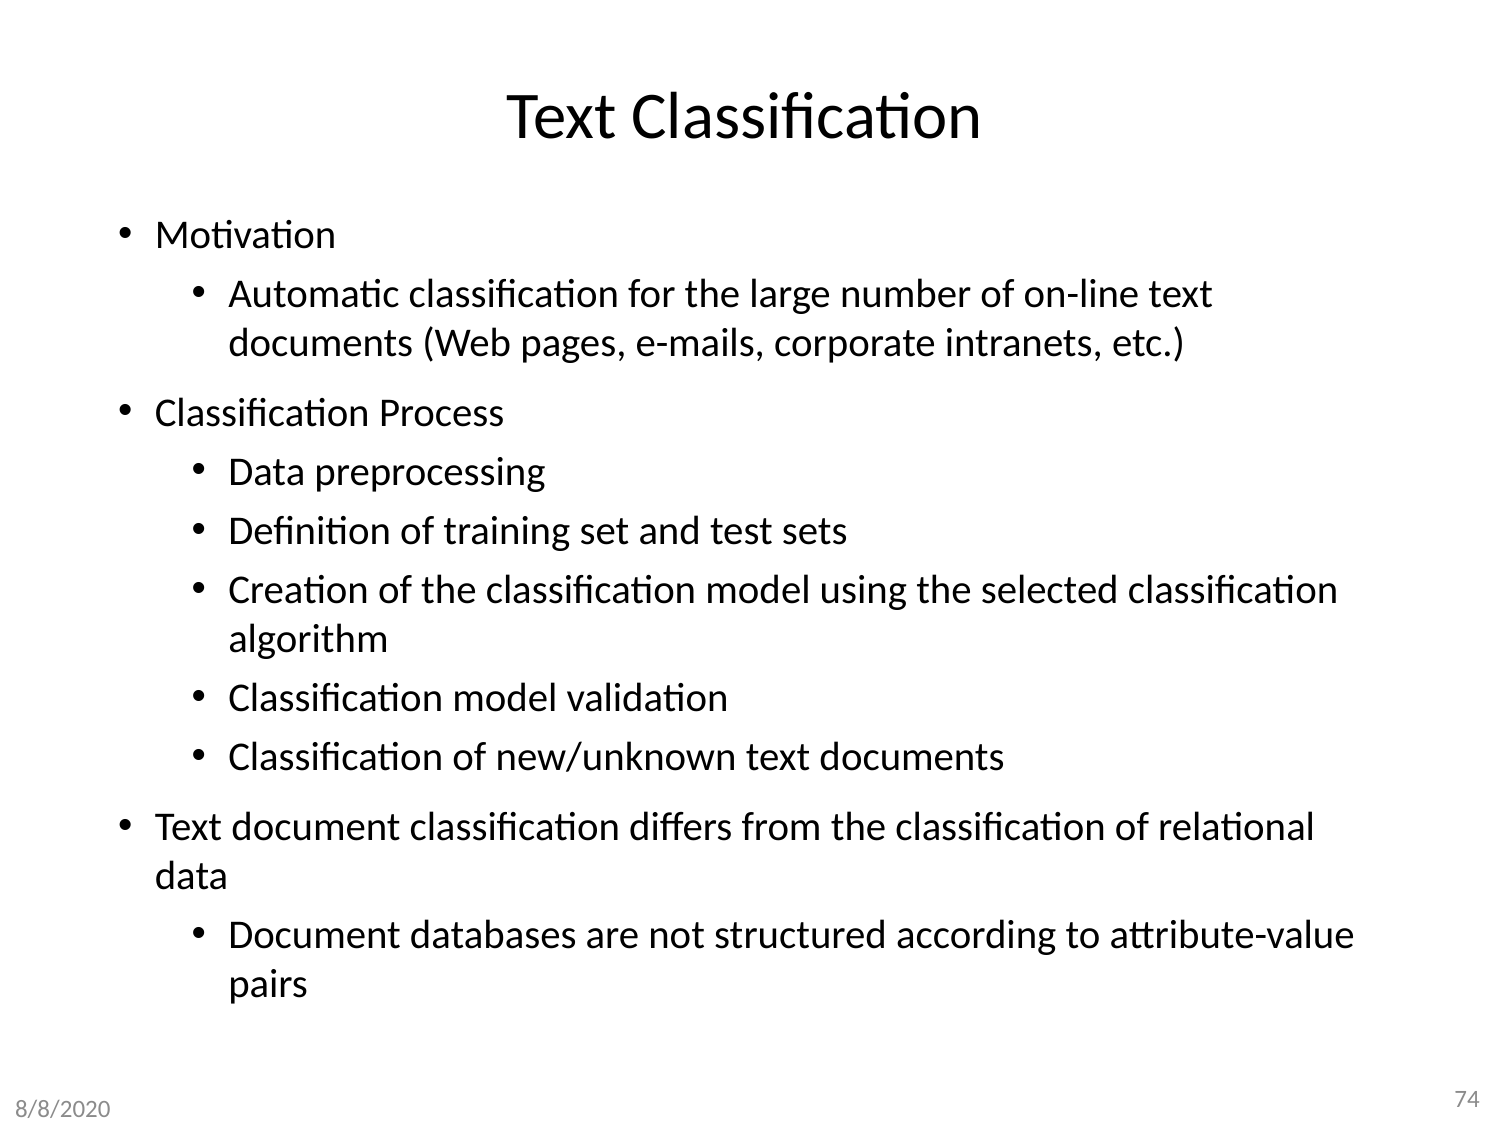

# Text Classification
Motivation
Automatic classification for the large number of on-line text documents (Web pages, e-mails, corporate intranets, etc.)
Classification Process
Data preprocessing
Definition of training set and test sets
Creation of the classification model using the selected classification algorithm
Classification model validation
Classification of new/unknown text documents
Text document classification differs from the classification of relational data
Document databases are not structured according to attribute-value pairs
74
8/8/2020